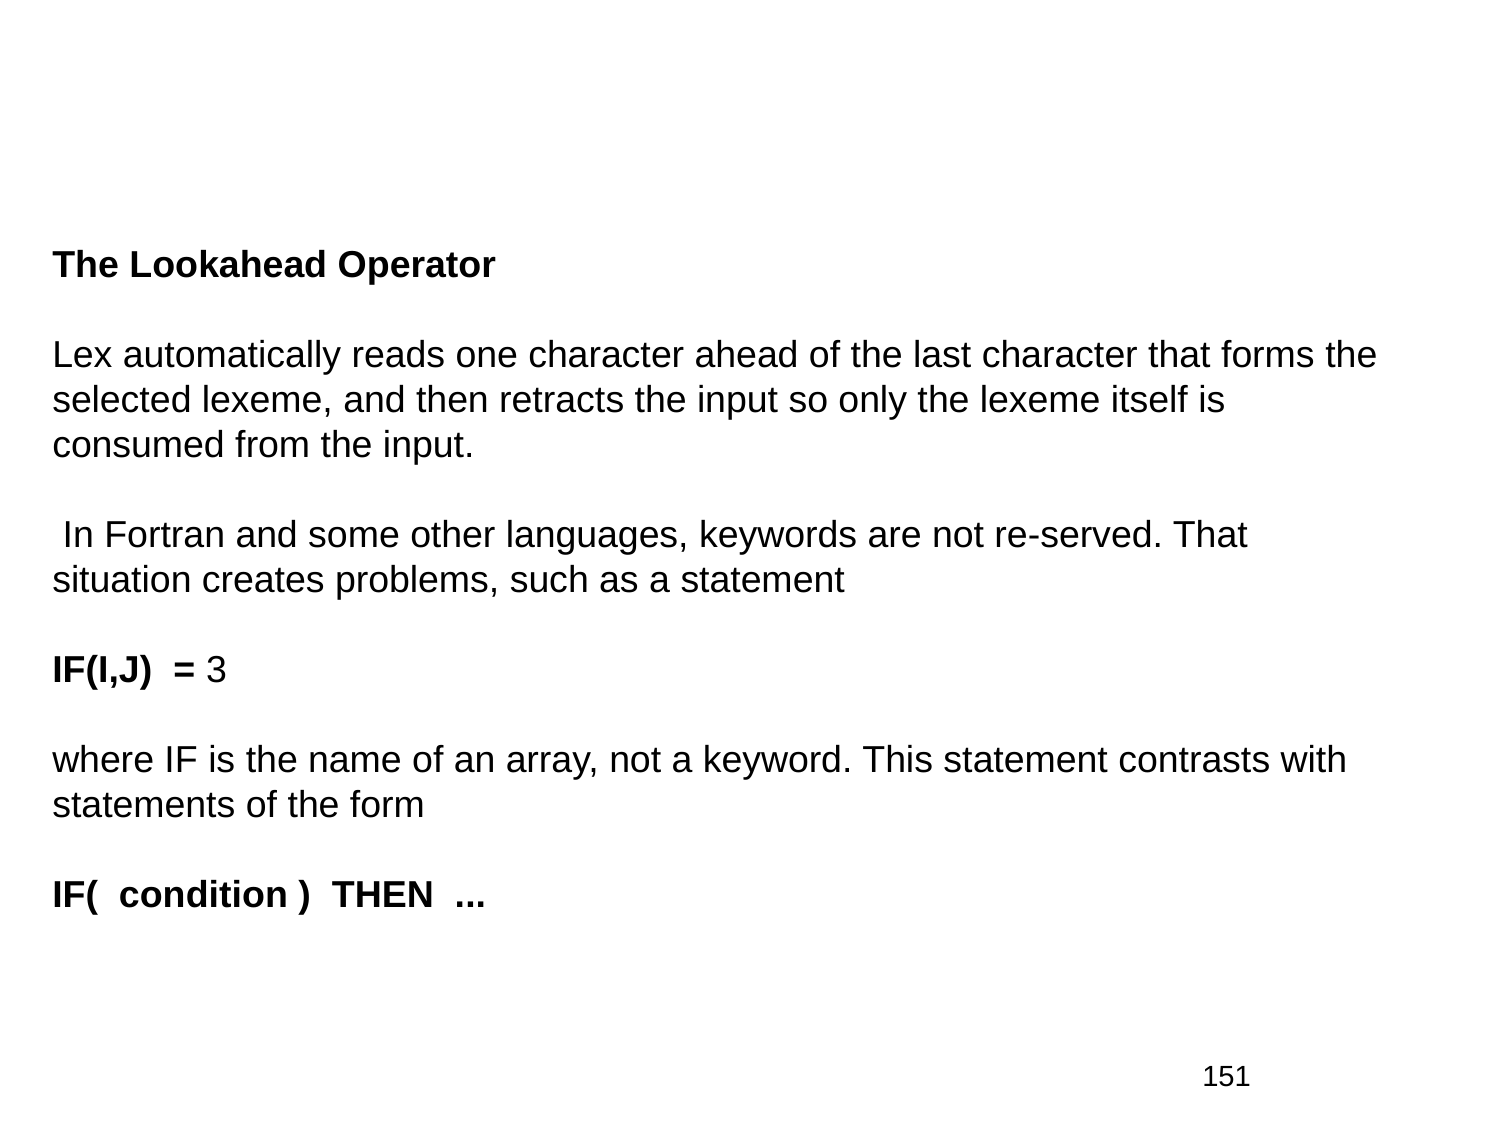

The Lookahead Operator

Lex automatically reads one character ahead of the last character that forms the selected lexeme, and then retracts the input so only the lexeme itself is consumed from the input.

 In Fortran and some other languages, keywords are not re-served. That situation creates problems, such as a statement

IF(I,J)  = 3

where IF is the name of an array, not a keyword. This statement contrasts with statements of the form

IF(  condition )  THEN  ...

151